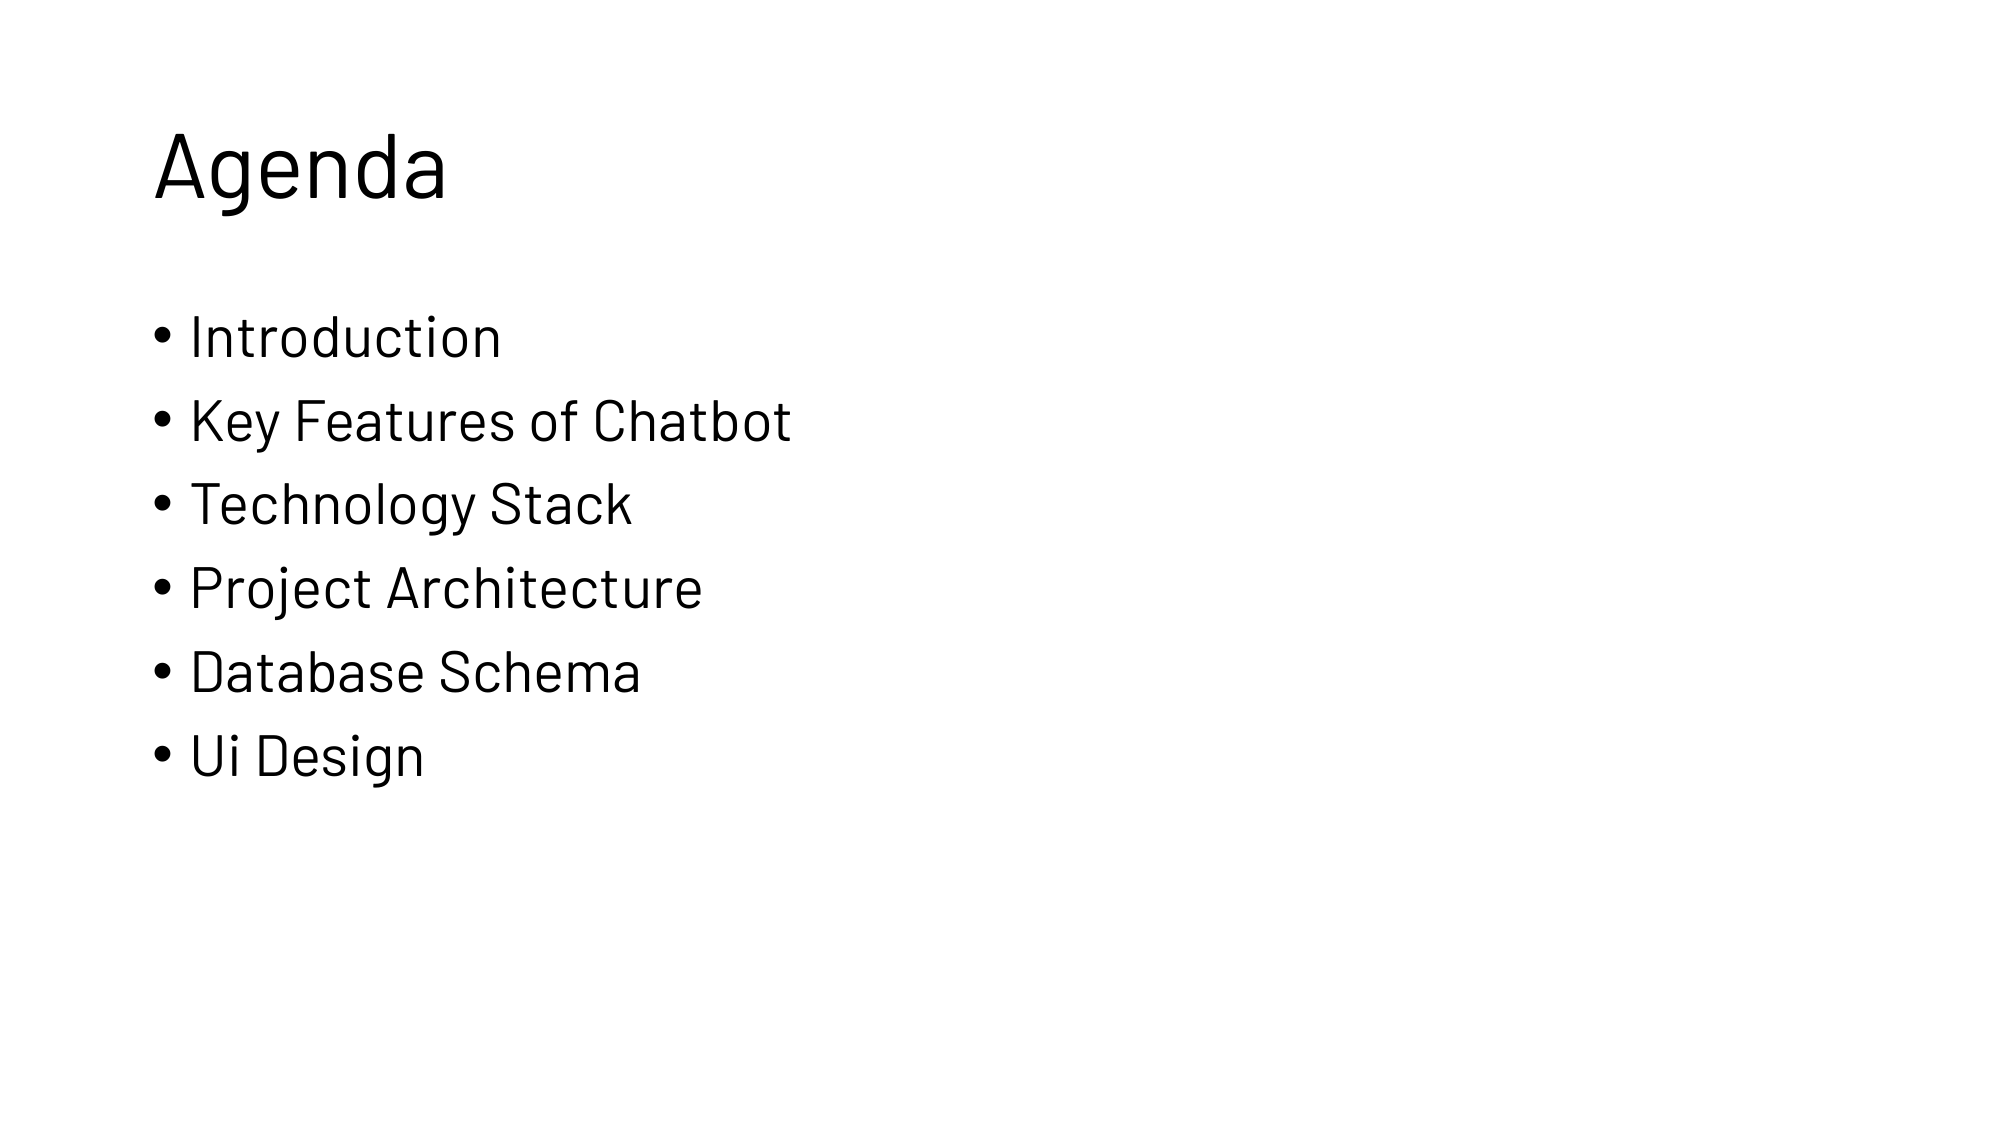

# Agenda
Introduction
Key Features of Chatbot
Technology Stack
Project Architecture
Database Schema
Ui Design